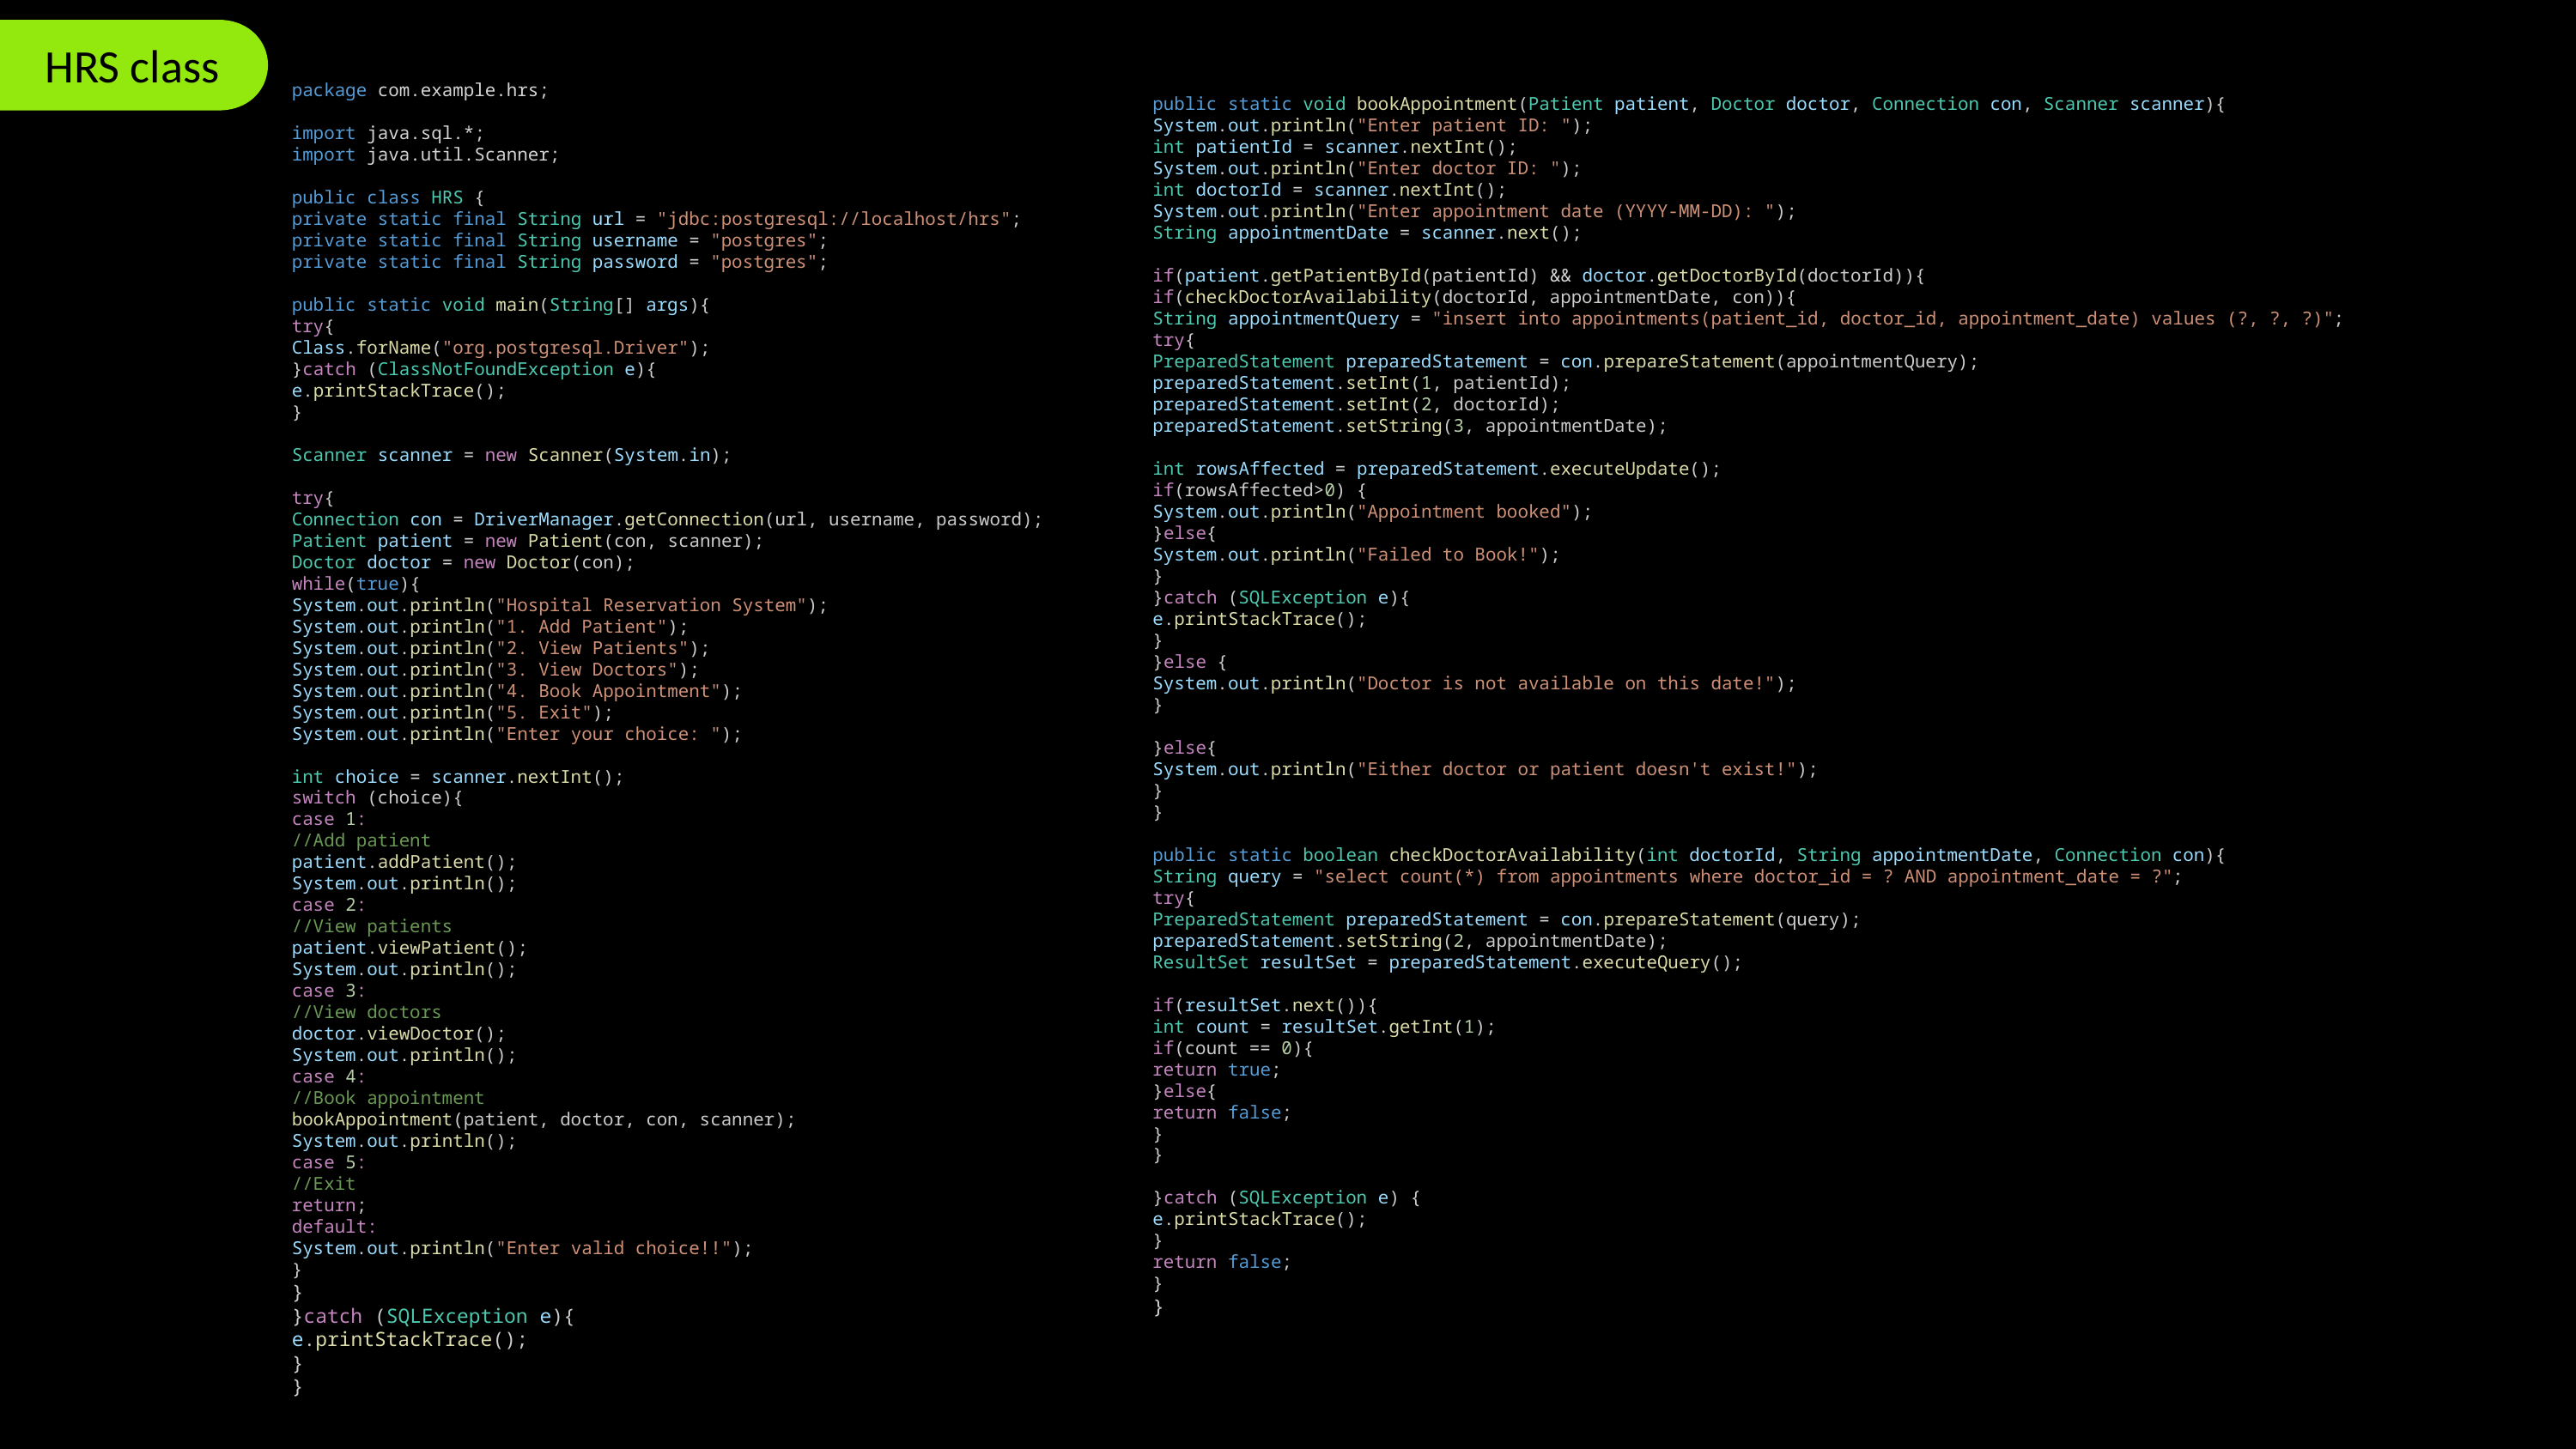

HRS class
public static void bookAppointment(Patient patient, Doctor doctor, Connection con, Scanner scanner){
System.out.println("Enter patient ID: ");
int patientId = scanner.nextInt();
System.out.println("Enter doctor ID: ");
int doctorId = scanner.nextInt();
System.out.println("Enter appointment date (YYYY-MM-DD): ");
String appointmentDate = scanner.next();
if(patient.getPatientById(patientId) && doctor.getDoctorById(doctorId)){
if(checkDoctorAvailability(doctorId, appointmentDate, con)){
String appointmentQuery = "insert into appointments(patient_id, doctor_id, appointment_date) values (?, ?, ?)";
try{
PreparedStatement preparedStatement = con.prepareStatement(appointmentQuery);
preparedStatement.setInt(1, patientId);
preparedStatement.setInt(2, doctorId);
preparedStatement.setString(3, appointmentDate);
int rowsAffected = preparedStatement.executeUpdate();
if(rowsAffected>0) {
System.out.println("Appointment booked");
}else{
System.out.println("Failed to Book!");
}
}catch (SQLException e){
e.printStackTrace();
}
}else {
System.out.println("Doctor is not available on this date!");
}
}else{
System.out.println("Either doctor or patient doesn't exist!");
}
}
public static boolean checkDoctorAvailability(int doctorId, String appointmentDate, Connection con){
String query = "select count(*) from appointments where doctor_id = ? AND appointment_date = ?";
try{
PreparedStatement preparedStatement = con.prepareStatement(query);
preparedStatement.setString(2, appointmentDate);
ResultSet resultSet = preparedStatement.executeQuery();
if(resultSet.next()){
int count = resultSet.getInt(1);
if(count == 0){
return true;
}else{
return false;
}
}
}catch (SQLException e) {
e.printStackTrace();
}
return false;
}
}

package com.example.hrs;
import java.sql.*;
import java.util.Scanner;
public class HRS {
private static final String url = "jdbc:postgresql://localhost/hrs";
private static final String username = "postgres";
private static final String password = "postgres";
public static void main(String[] args){
try{
Class.forName("org.postgresql.Driver");
}catch (ClassNotFoundException e){
e.printStackTrace();
}
Scanner scanner = new Scanner(System.in);
try{
Connection con = DriverManager.getConnection(url, username, password);
Patient patient = new Patient(con, scanner);
Doctor doctor = new Doctor(con);
while(true){
System.out.println("Hospital Reservation System");
System.out.println("1. Add Patient");
System.out.println("2. View Patients");
System.out.println("3. View Doctors");
System.out.println("4. Book Appointment");
System.out.println("5. Exit");
System.out.println("Enter your choice: ");
int choice = scanner.nextInt();
switch (choice){
case 1:
//Add patient
patient.addPatient();
System.out.println();
case 2:
//View patients
patient.viewPatient();
System.out.println();
case 3:
//View doctors
doctor.viewDoctor();
System.out.println();
case 4:
//Book appointment
bookAppointment(patient, doctor, con, scanner);
System.out.println();
case 5:
//Exit
return;
default:
System.out.println("Enter valid choice!!");
}
}
}catch (SQLException e){
e.printStackTrace();
}
}